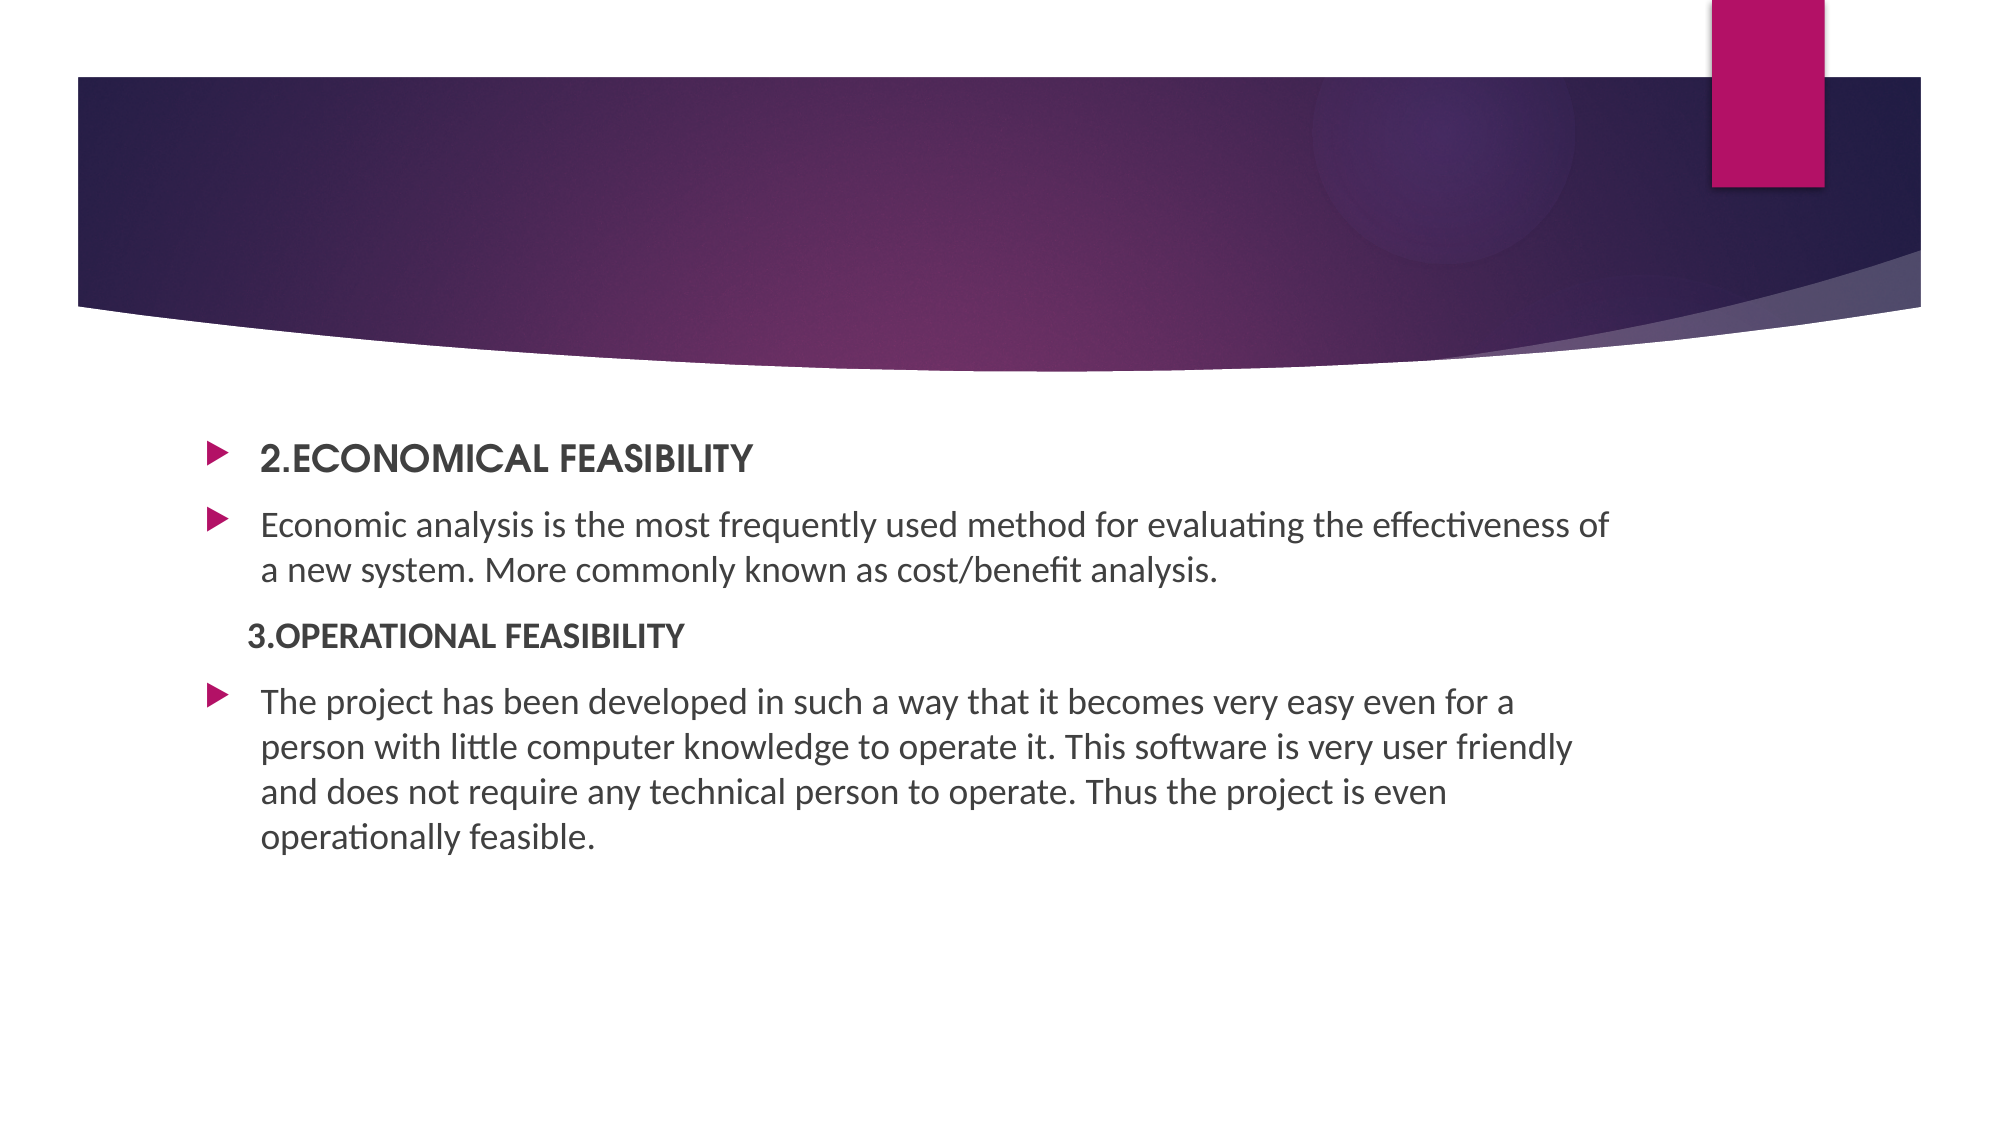

#
2.ECONOMICAL FEASIBILITY
Economic analysis is the most frequently used method for evaluating the effectiveness of a new system. More commonly known as cost/benefit analysis.
     3.OPERATIONAL FEASIBILITY
The project has been developed in such a way that it becomes very easy even for a person with little computer knowledge to operate it. This software is very user friendly and does not require any technical person to operate. Thus the project is even operationally feasible.